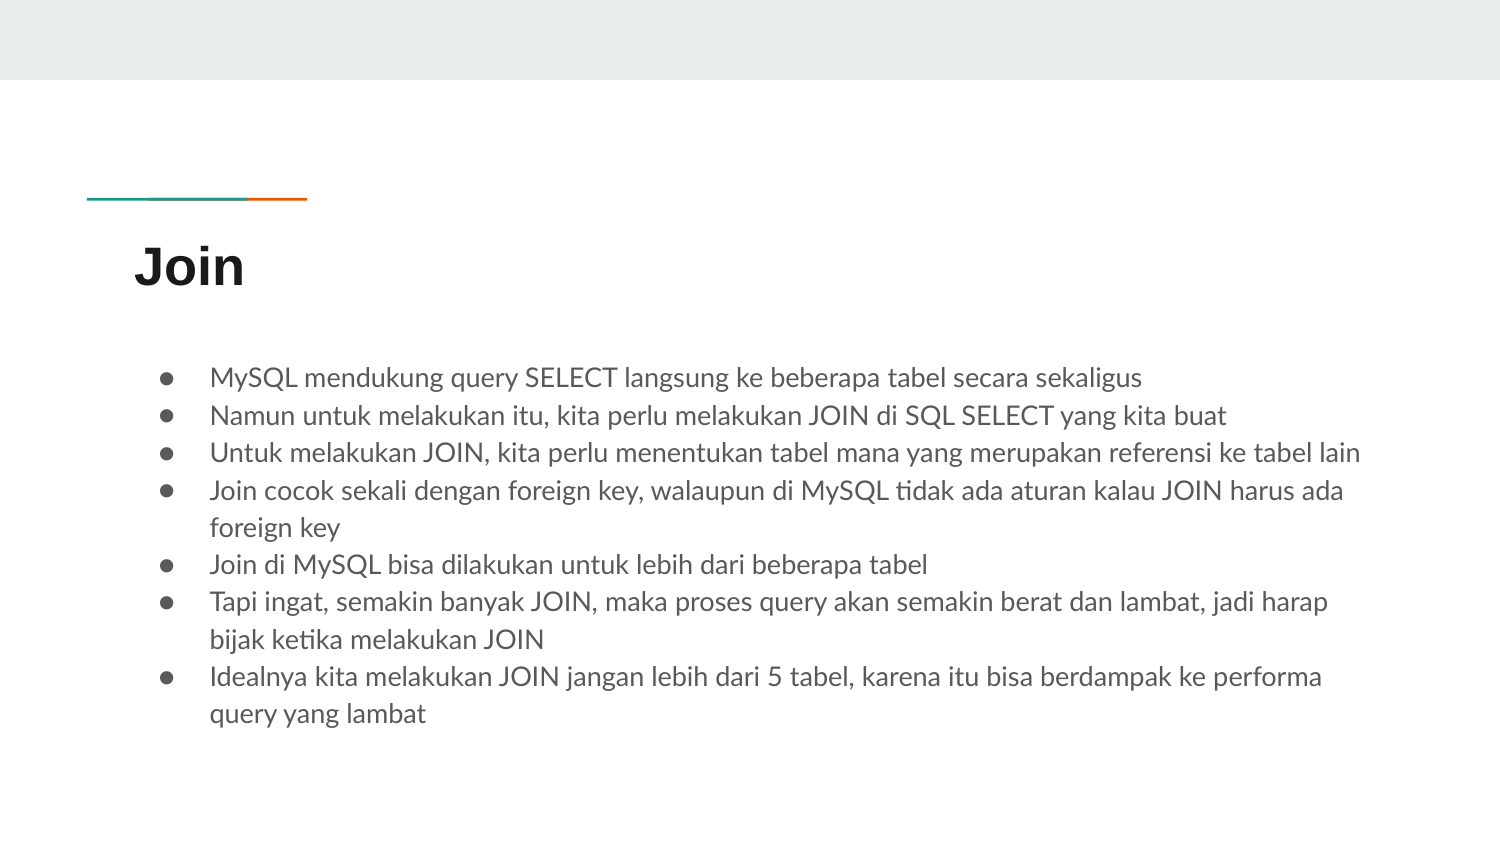

# Join
MySQL mendukung query SELECT langsung ke beberapa tabel secara sekaligus
Namun untuk melakukan itu, kita perlu melakukan JOIN di SQL SELECT yang kita buat
Untuk melakukan JOIN, kita perlu menentukan tabel mana yang merupakan referensi ke tabel lain
Join cocok sekali dengan foreign key, walaupun di MySQL tidak ada aturan kalau JOIN harus ada foreign key
Join di MySQL bisa dilakukan untuk lebih dari beberapa tabel
Tapi ingat, semakin banyak JOIN, maka proses query akan semakin berat dan lambat, jadi harap bijak ketika melakukan JOIN
Idealnya kita melakukan JOIN jangan lebih dari 5 tabel, karena itu bisa berdampak ke performa query yang lambat